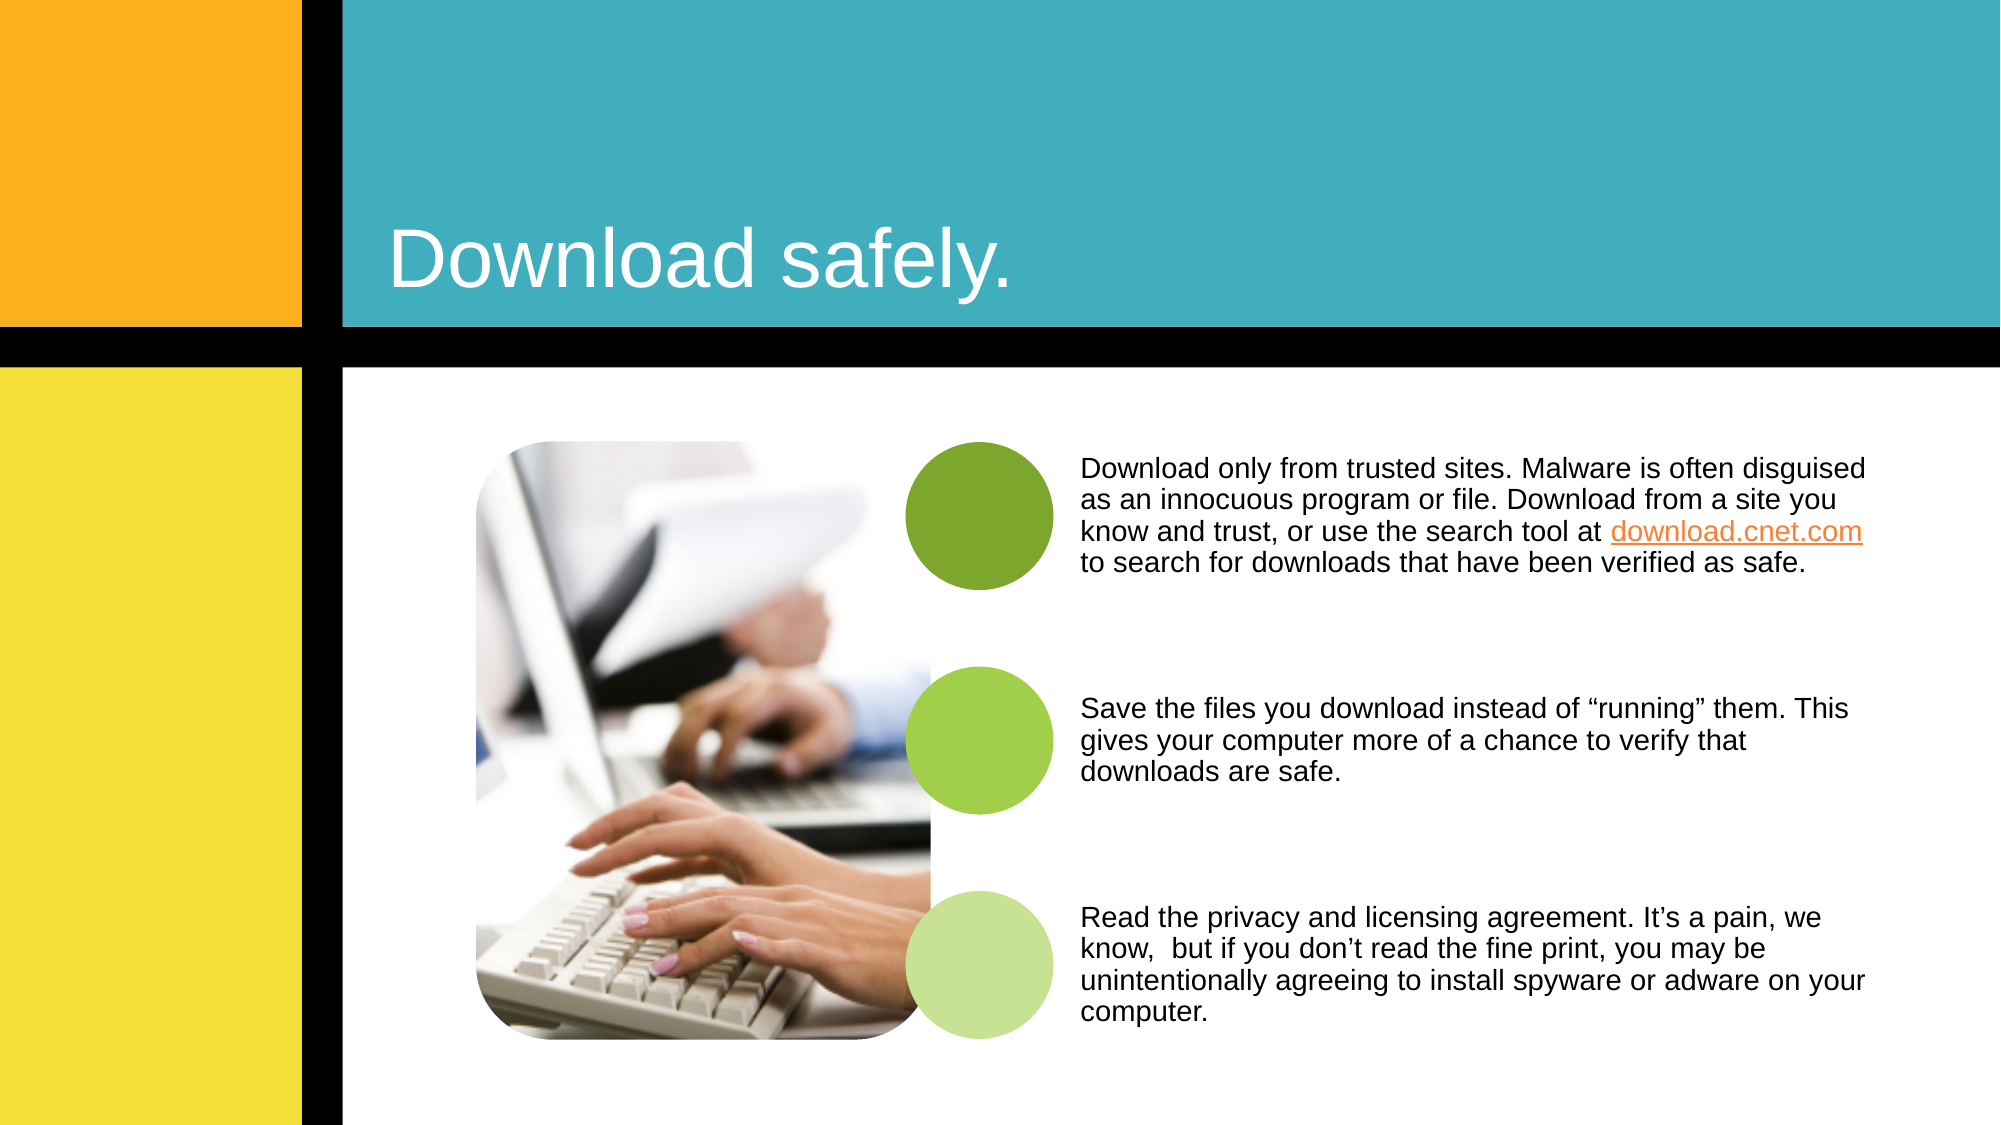

Download safely.

Download only from trusted sites. Malware is often disguised as an innocuous program or file. Download from a site you know and trust, or use the search tool at download.cnet.com to search for downloads that have been verified as safe.
Save the files you download instead of “running” them. This gives your computer more of a chance to verify that downloads are safe.
Read the privacy and licensing agreement. It’s a pain, we know,  but if you don’t read the fine print, you may be unintentionally agreeing to install spyware or adware on your computer.